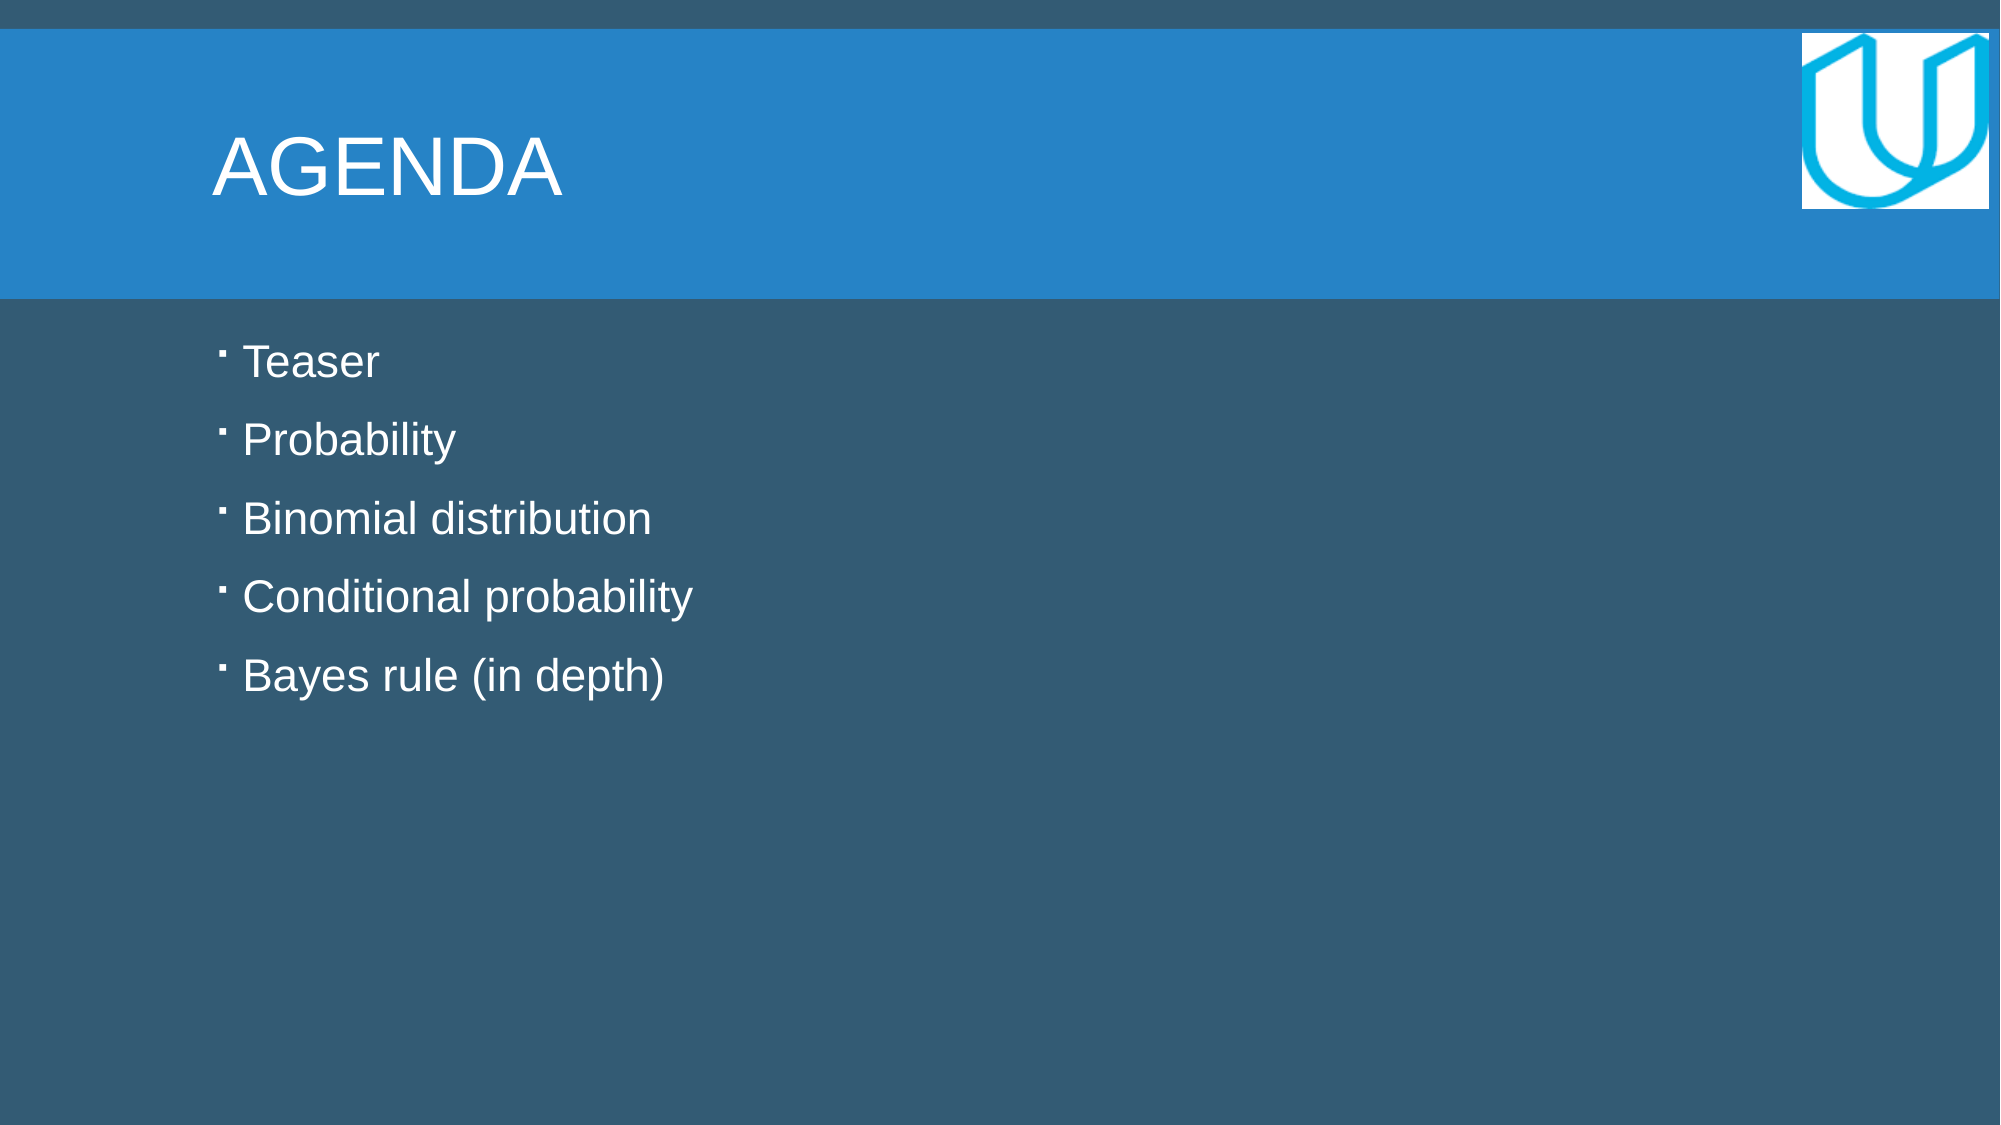

# Agenda
Teaser
Probability
Binomial distribution
Conditional probability
Bayes rule (in depth)